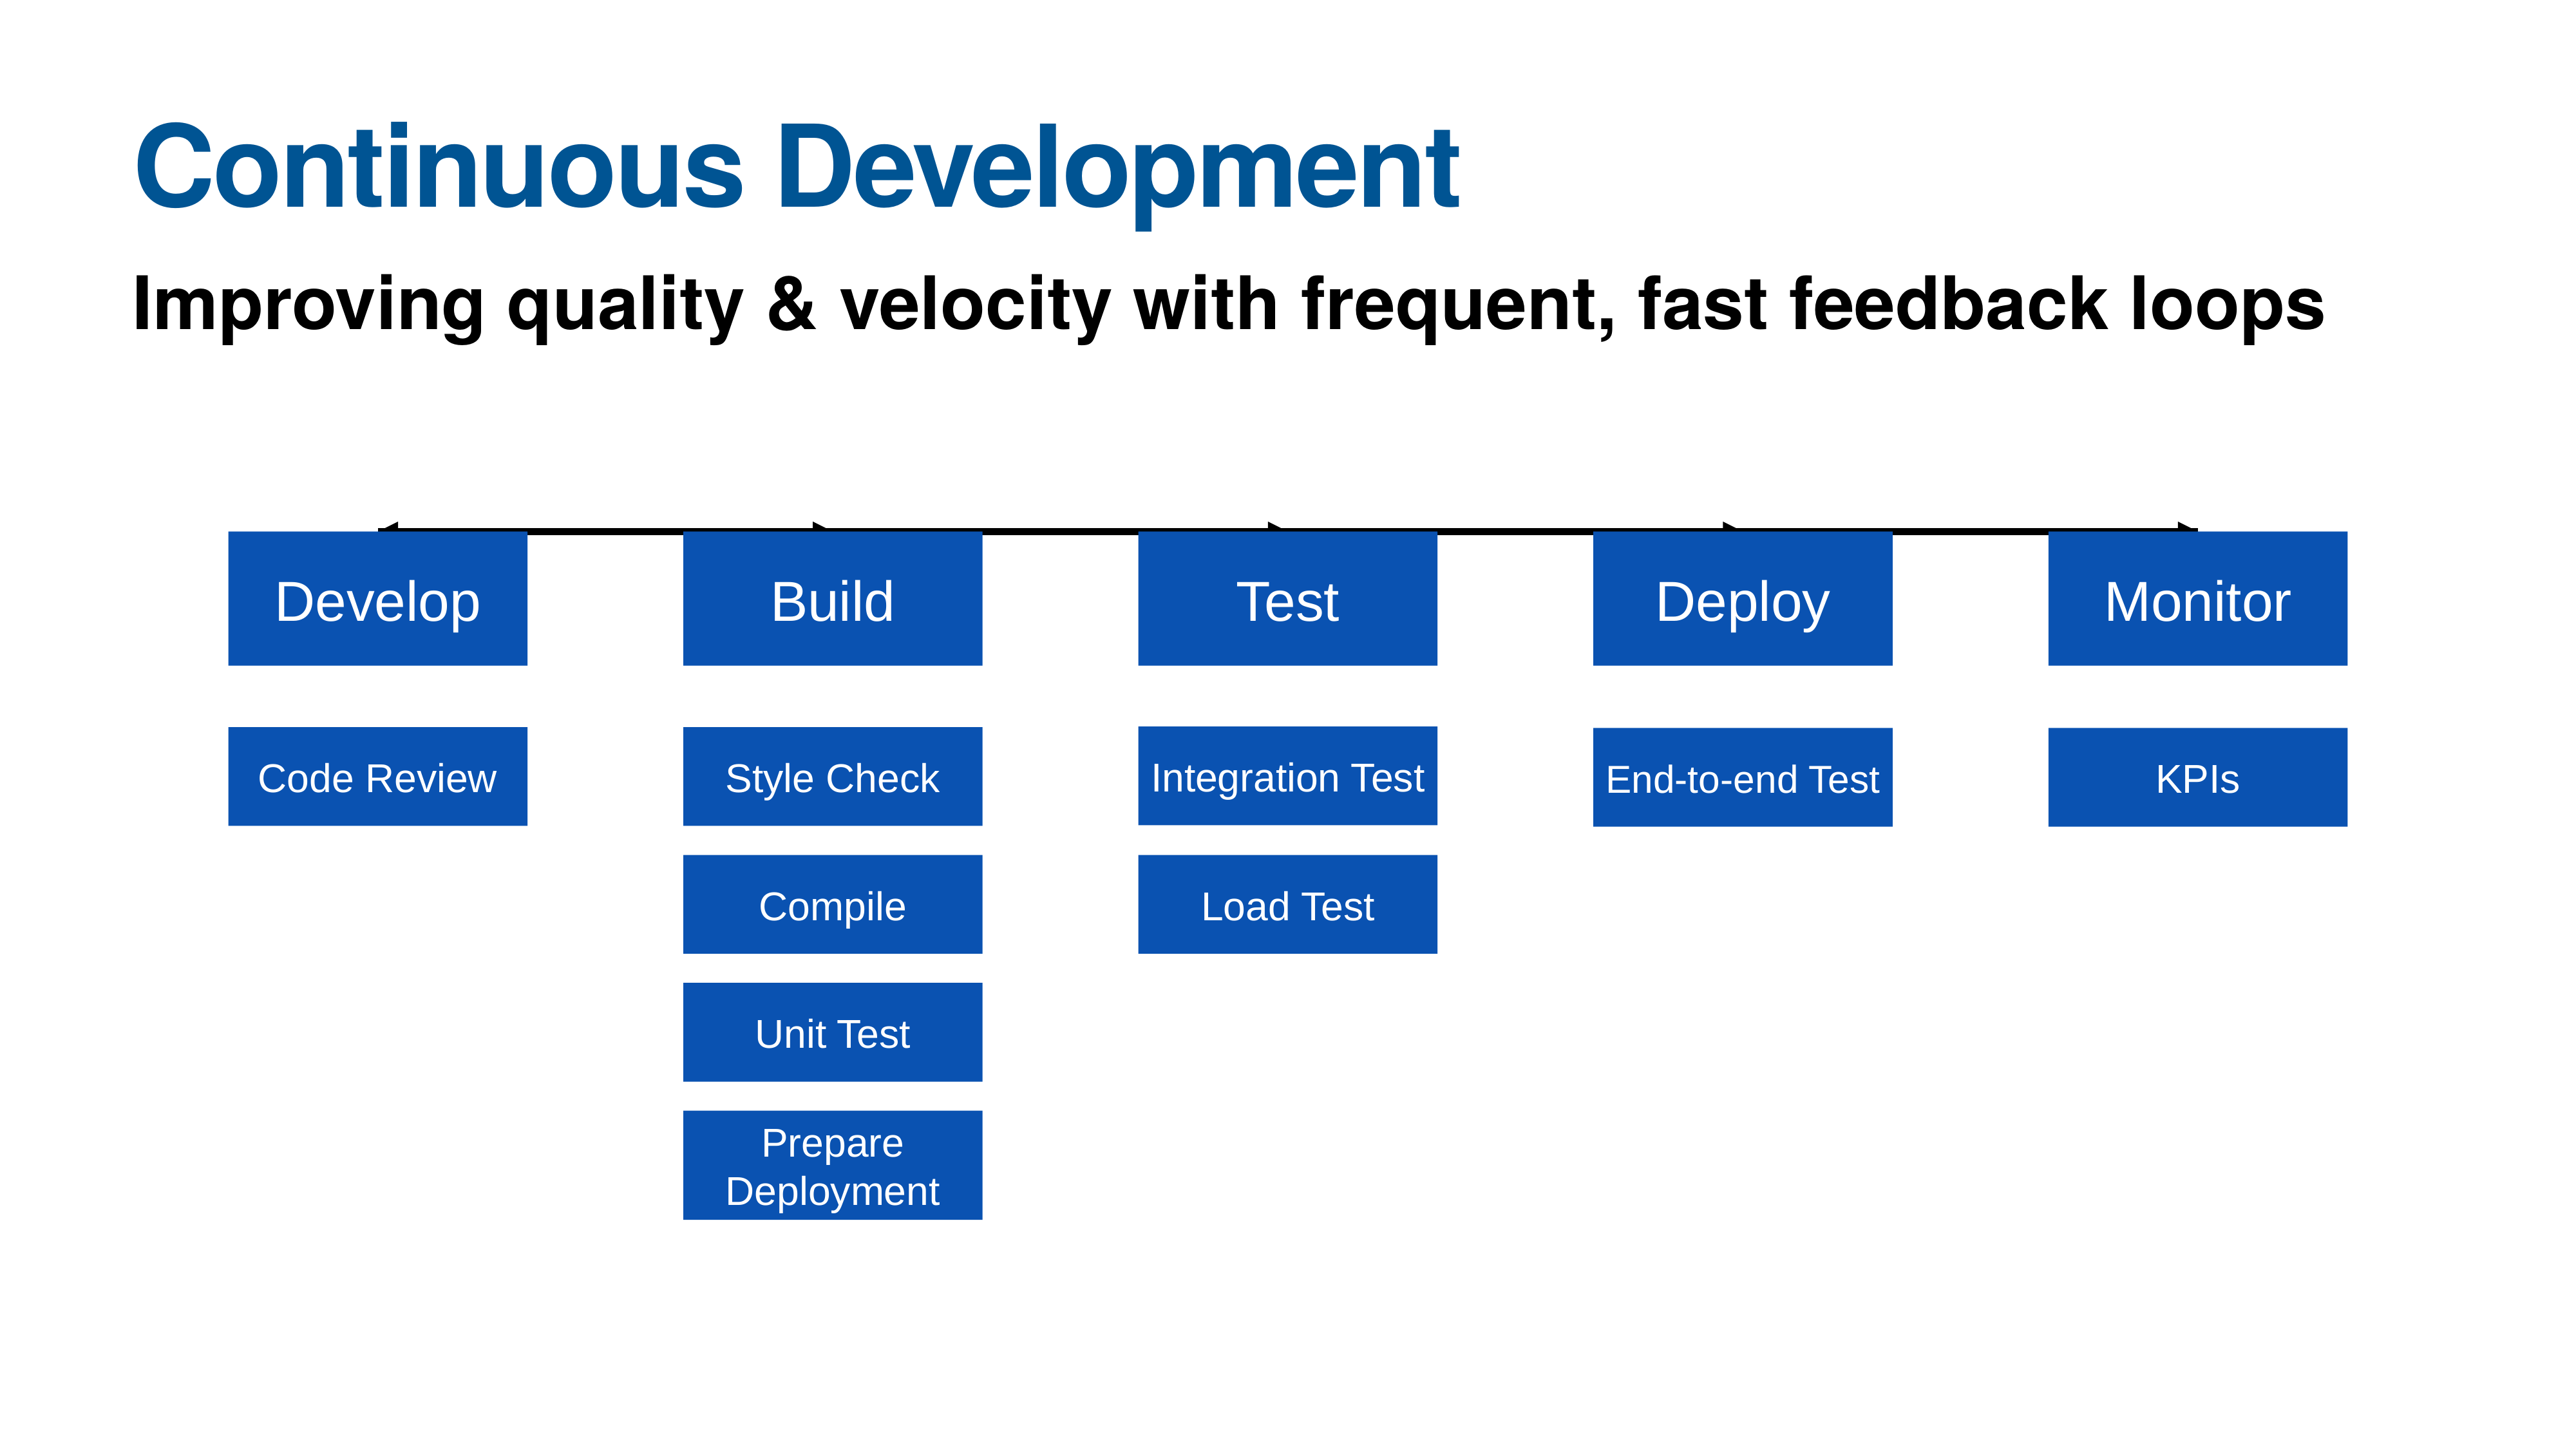

# Continuous Development
Improving quality & velocity with frequent, fast feedback loops
Develop
Build
Test
Deploy
Monitor
Integration Test
Code Review
Style Check
End-to-end Test
KPIs
Compile
Load Test
Unit Test
Prepare Deployment